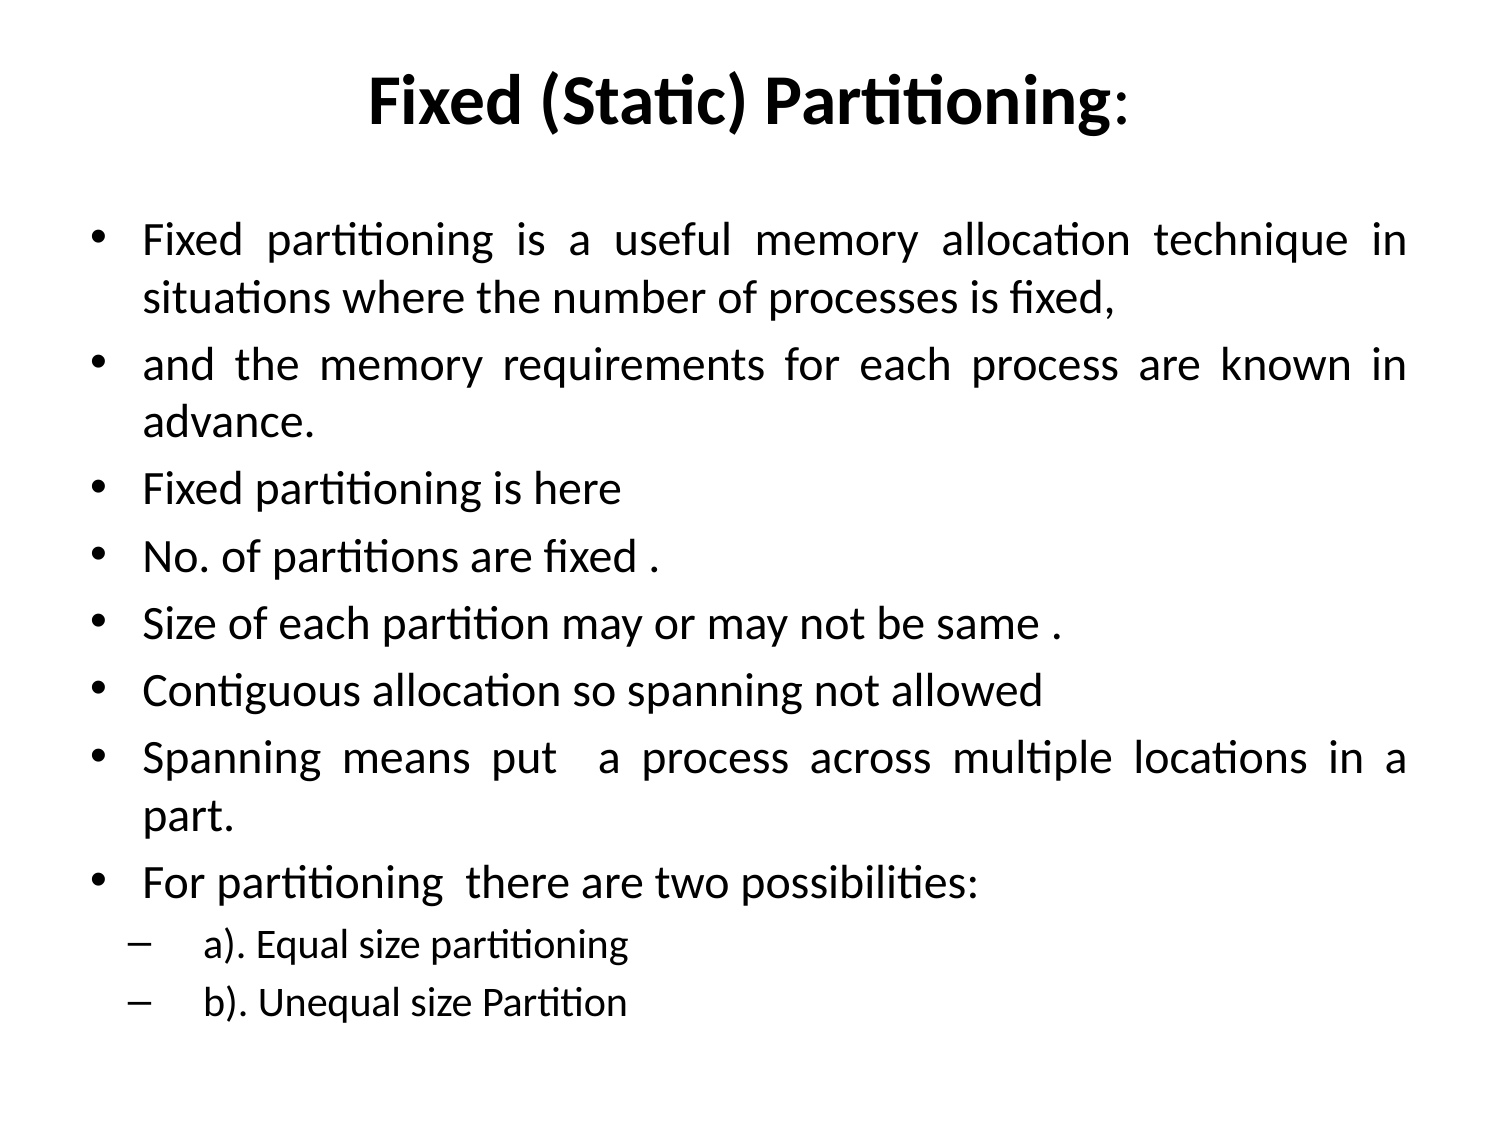

# Fixed (Static) Partitioning:
Fixed partitioning is a useful memory allocation technique in situations where the number of processes is fixed,
and the memory requirements for each process are known in advance.
Fixed partitioning is here
No. of partitions are fixed .
Size of each partition may or may not be same .
Contiguous allocation so spanning not allowed
Spanning means put  a process across multiple locations in a part.
For partitioning  there are two possibilities:
a). Equal size partitioning
b). Unequal size Partition